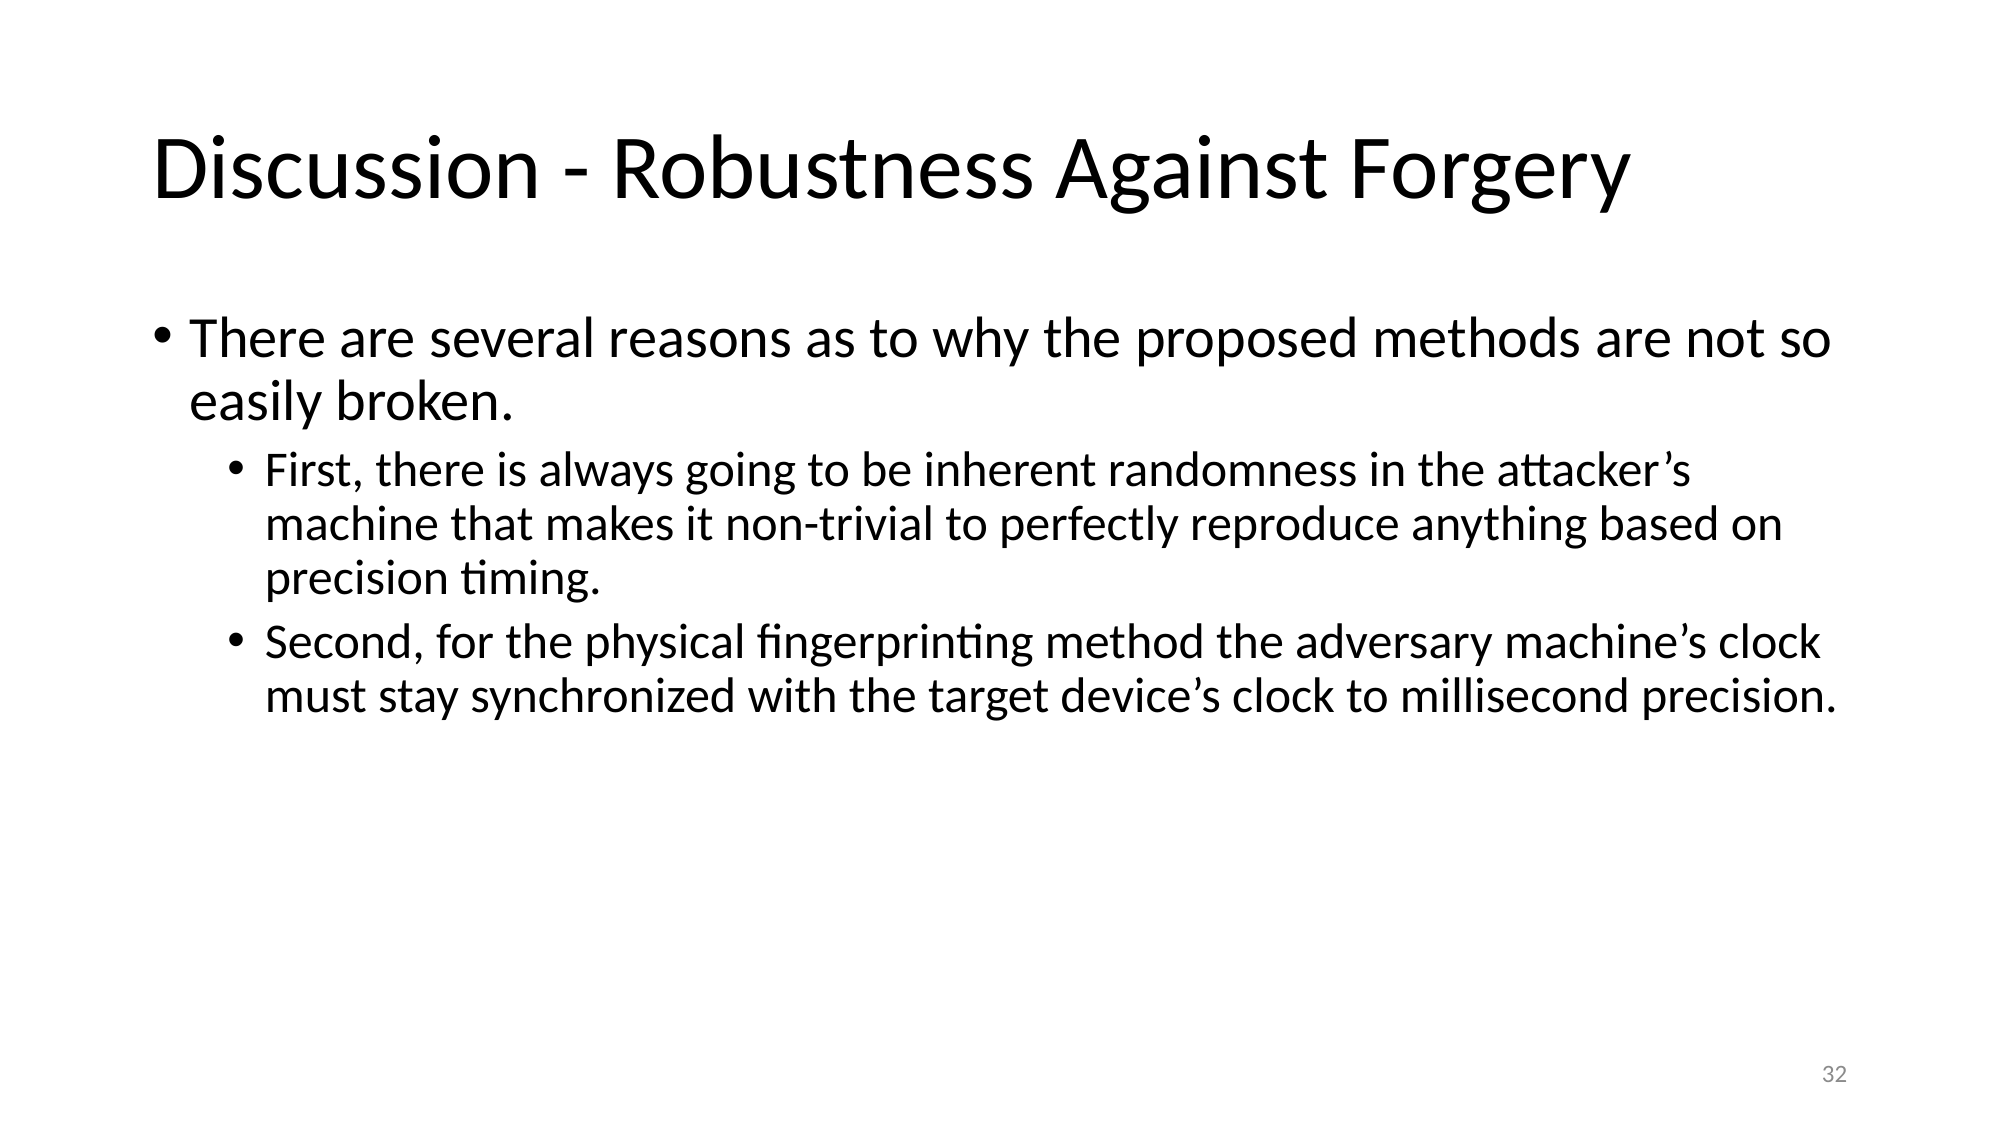

# Discussion - Robustness Against Forgery
There are several reasons as to why the proposed methods are not so easily broken.
First, there is always going to be inherent randomness in the attacker’s machine that makes it non-trivial to perfectly reproduce anything based on precision timing.
Second, for the physical fingerprinting method the adversary machine’s clock must stay synchronized with the target device’s clock to millisecond precision.
32